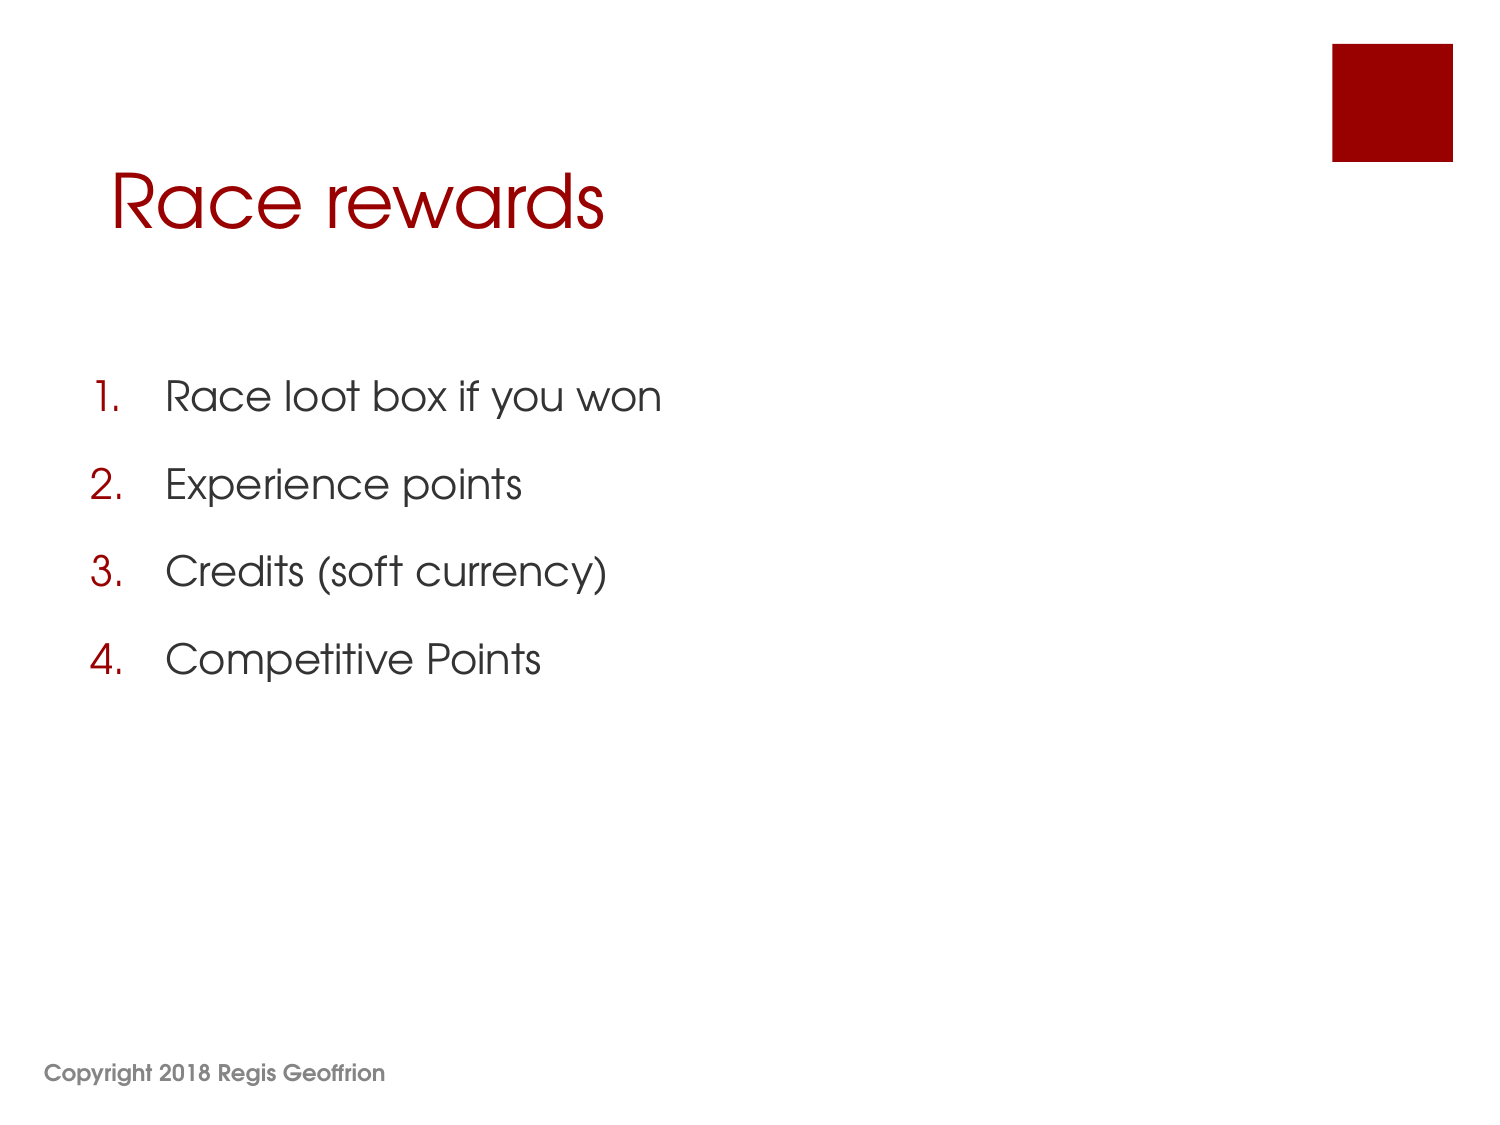

# Race rewards
Race loot box if you won
Experience points
Credits (soft currency)
Competitive Points

Copyright 2018 Regis Geoffrion